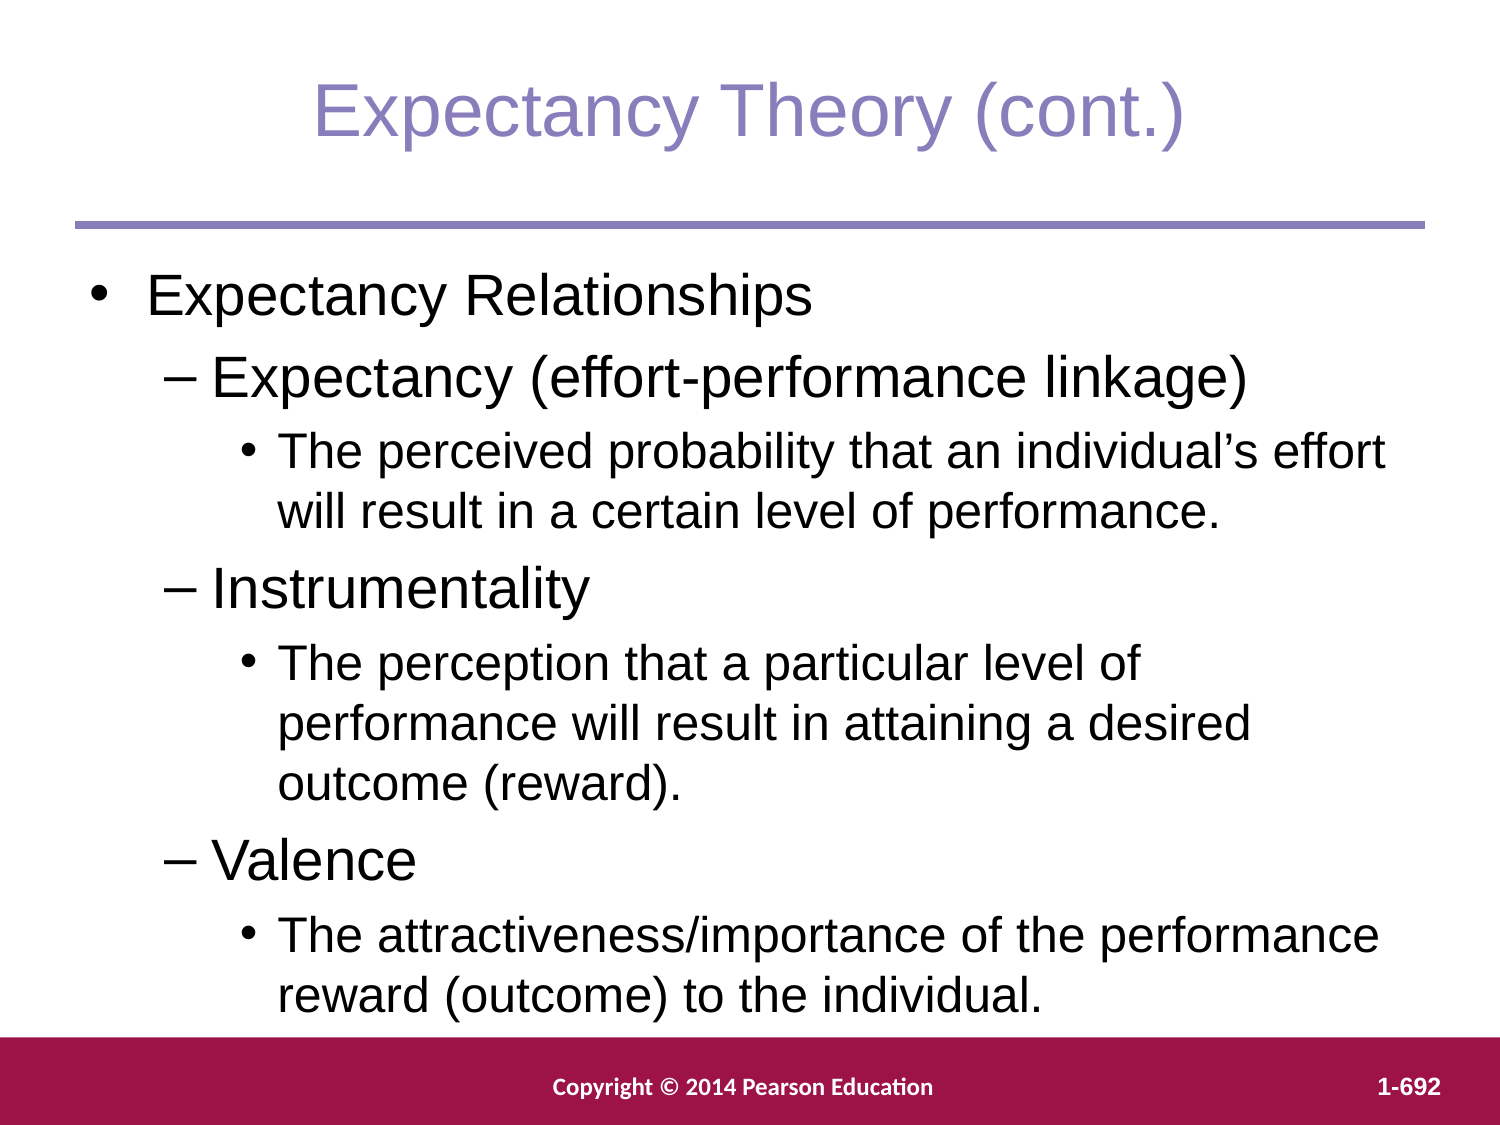

Expectancy Theory (cont.)
Expectancy Relationships
Expectancy (effort-performance linkage)
The perceived probability that an individual’s effort will result in a certain level of performance.
Instrumentality
The perception that a particular level of performance will result in attaining a desired outcome (reward).
Valence
The attractiveness/importance of the performance reward (outcome) to the individual.